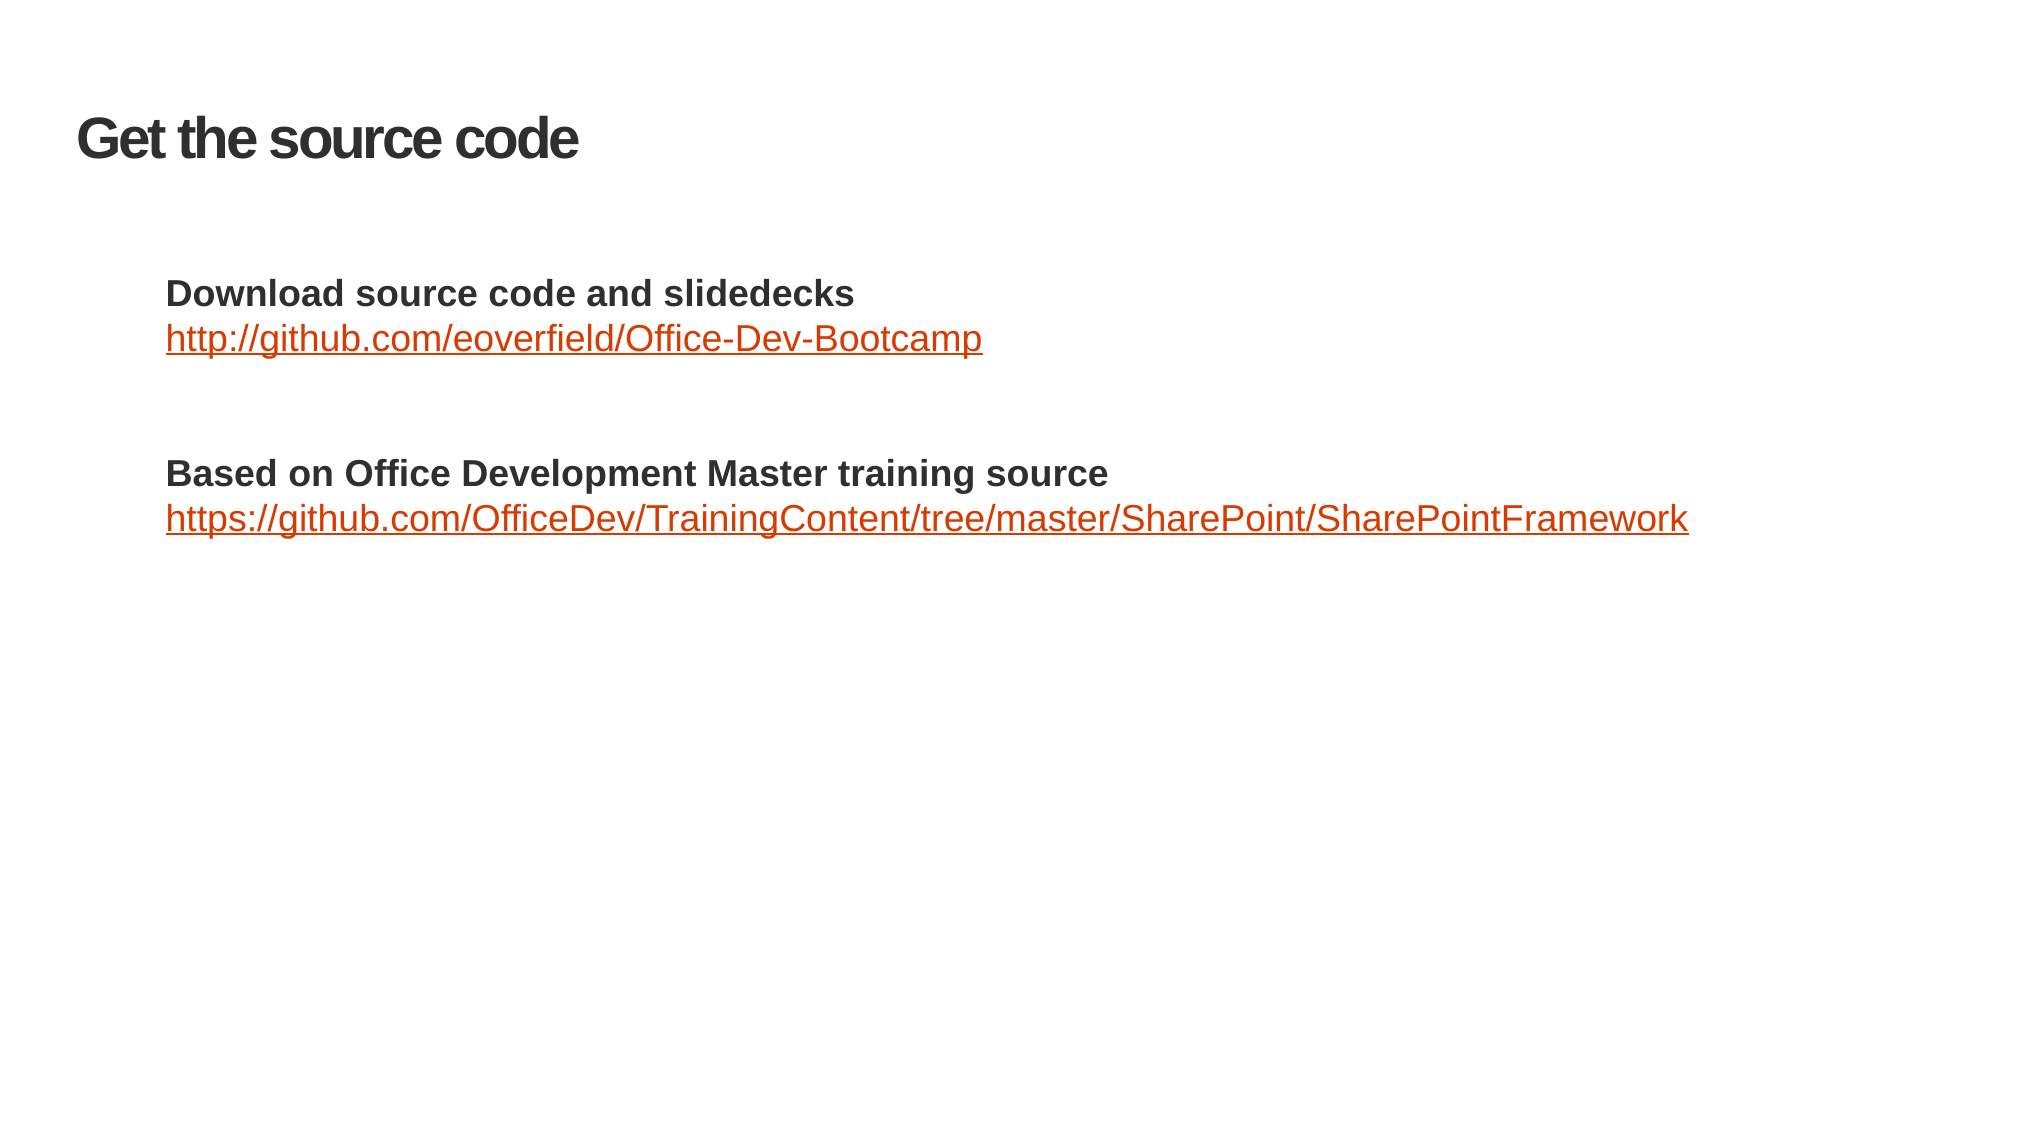

# Get the source code
Download source code and slidedecks
http://github.com/eoverfield/Office-Dev-Bootcamp

Based on Office Development Master training source
https://github.com/OfficeDev/TrainingContent/tree/master/SharePoint/SharePointFramework